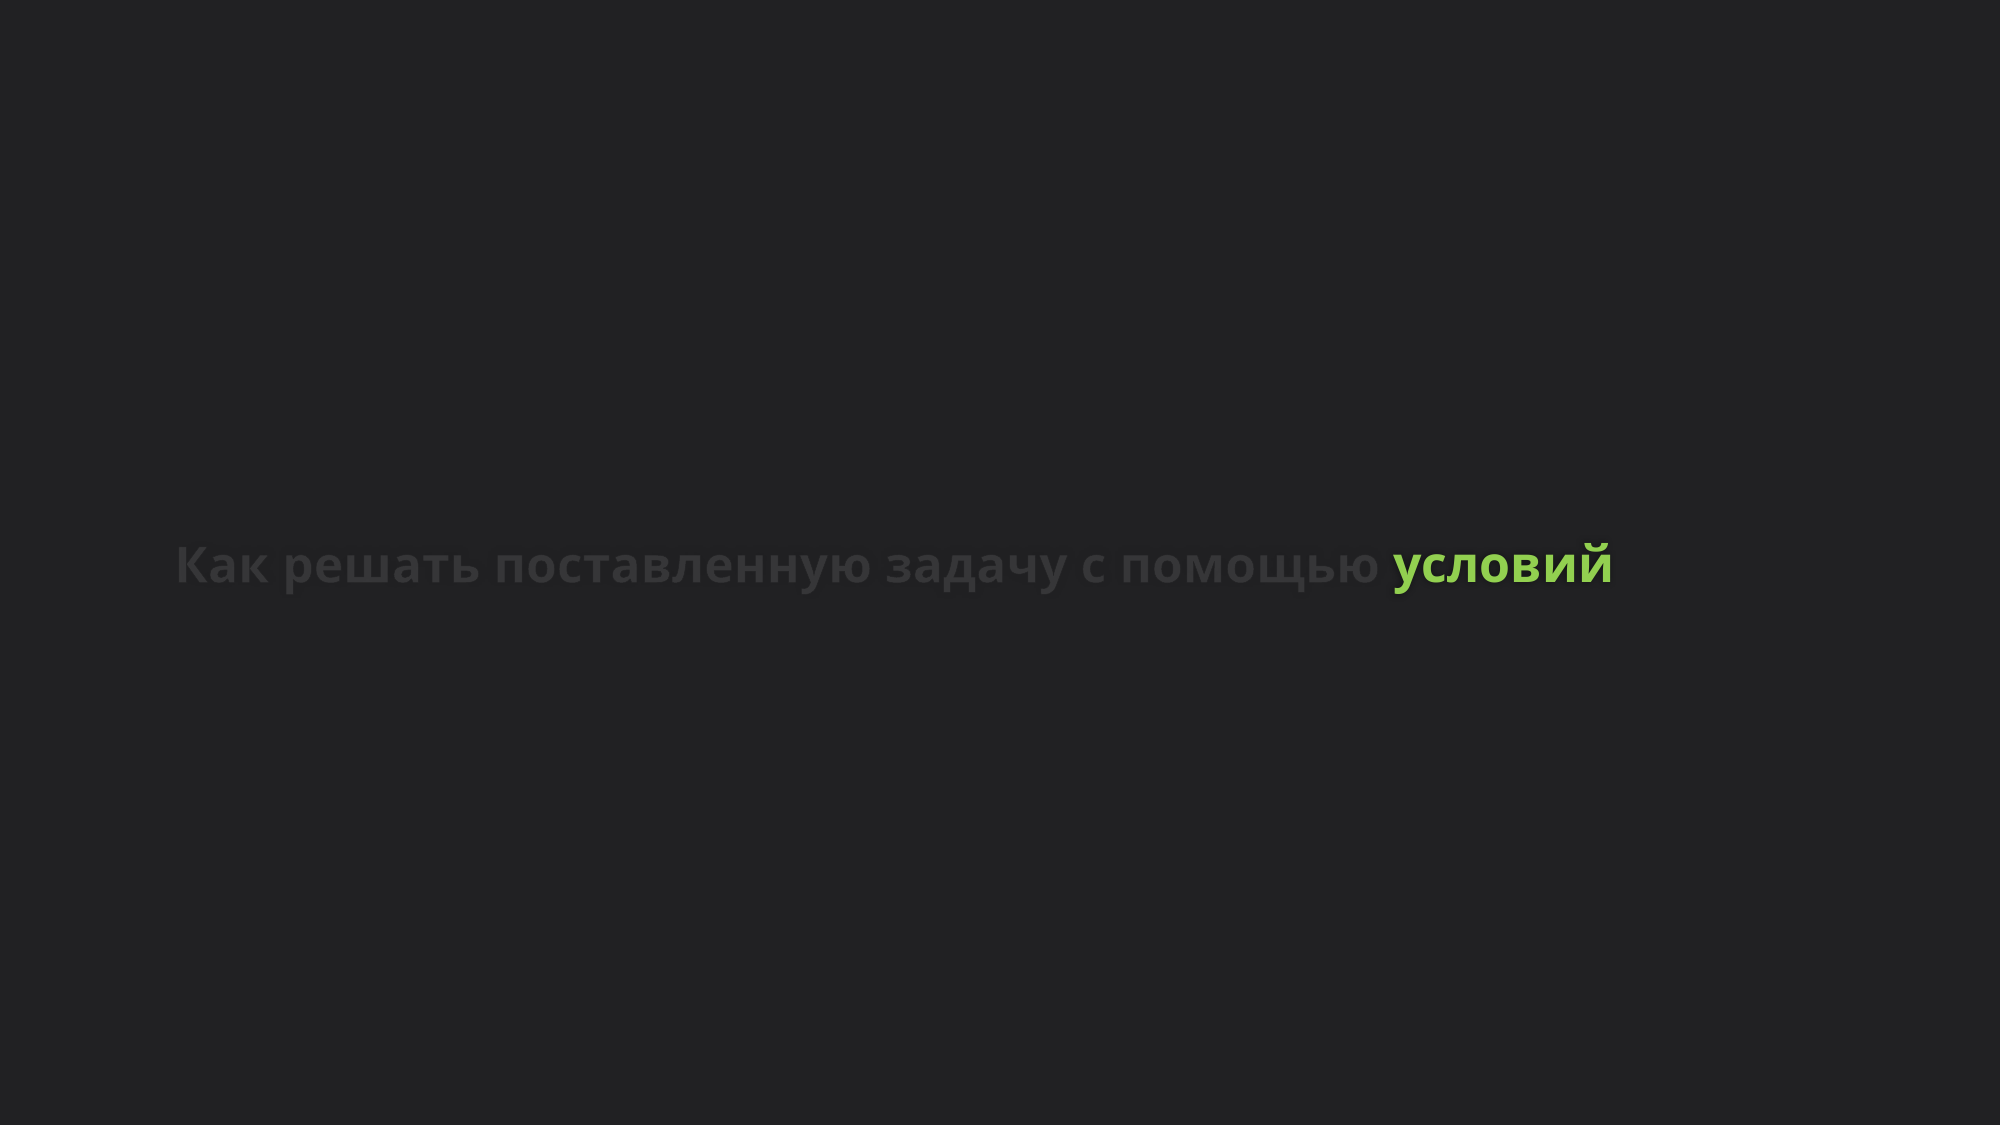

Как решать поставленную задачу с помощью условий